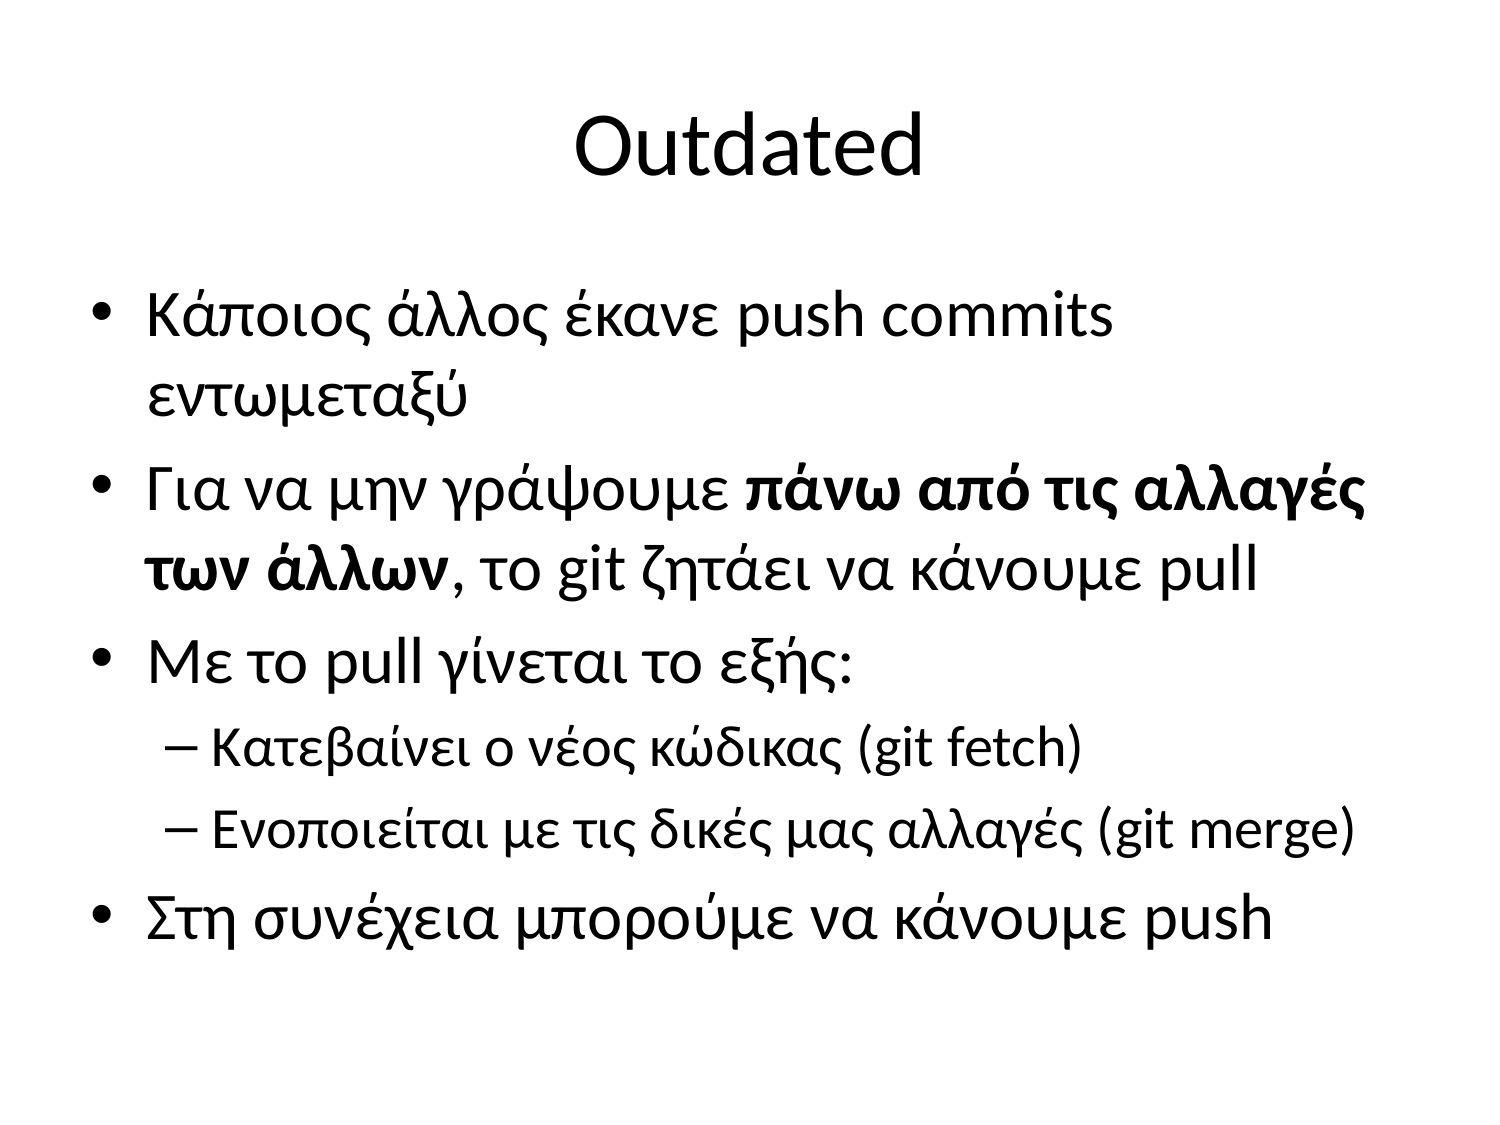

# Outdated
Κάποιος άλλος έκανε push commits εντωμεταξύ
Για να μην γράψουμε πάνω από τις αλλαγές των άλλων, το git ζητάει να κάνουμε pull
Με το pull γίνεται το εξής:
Κατεβαίνει ο νέος κώδικας (git fetch)
Ενοποιείται με τις δικές μας αλλαγές (git merge)
Στη συνέχεια μπορούμε να κάνουμε push